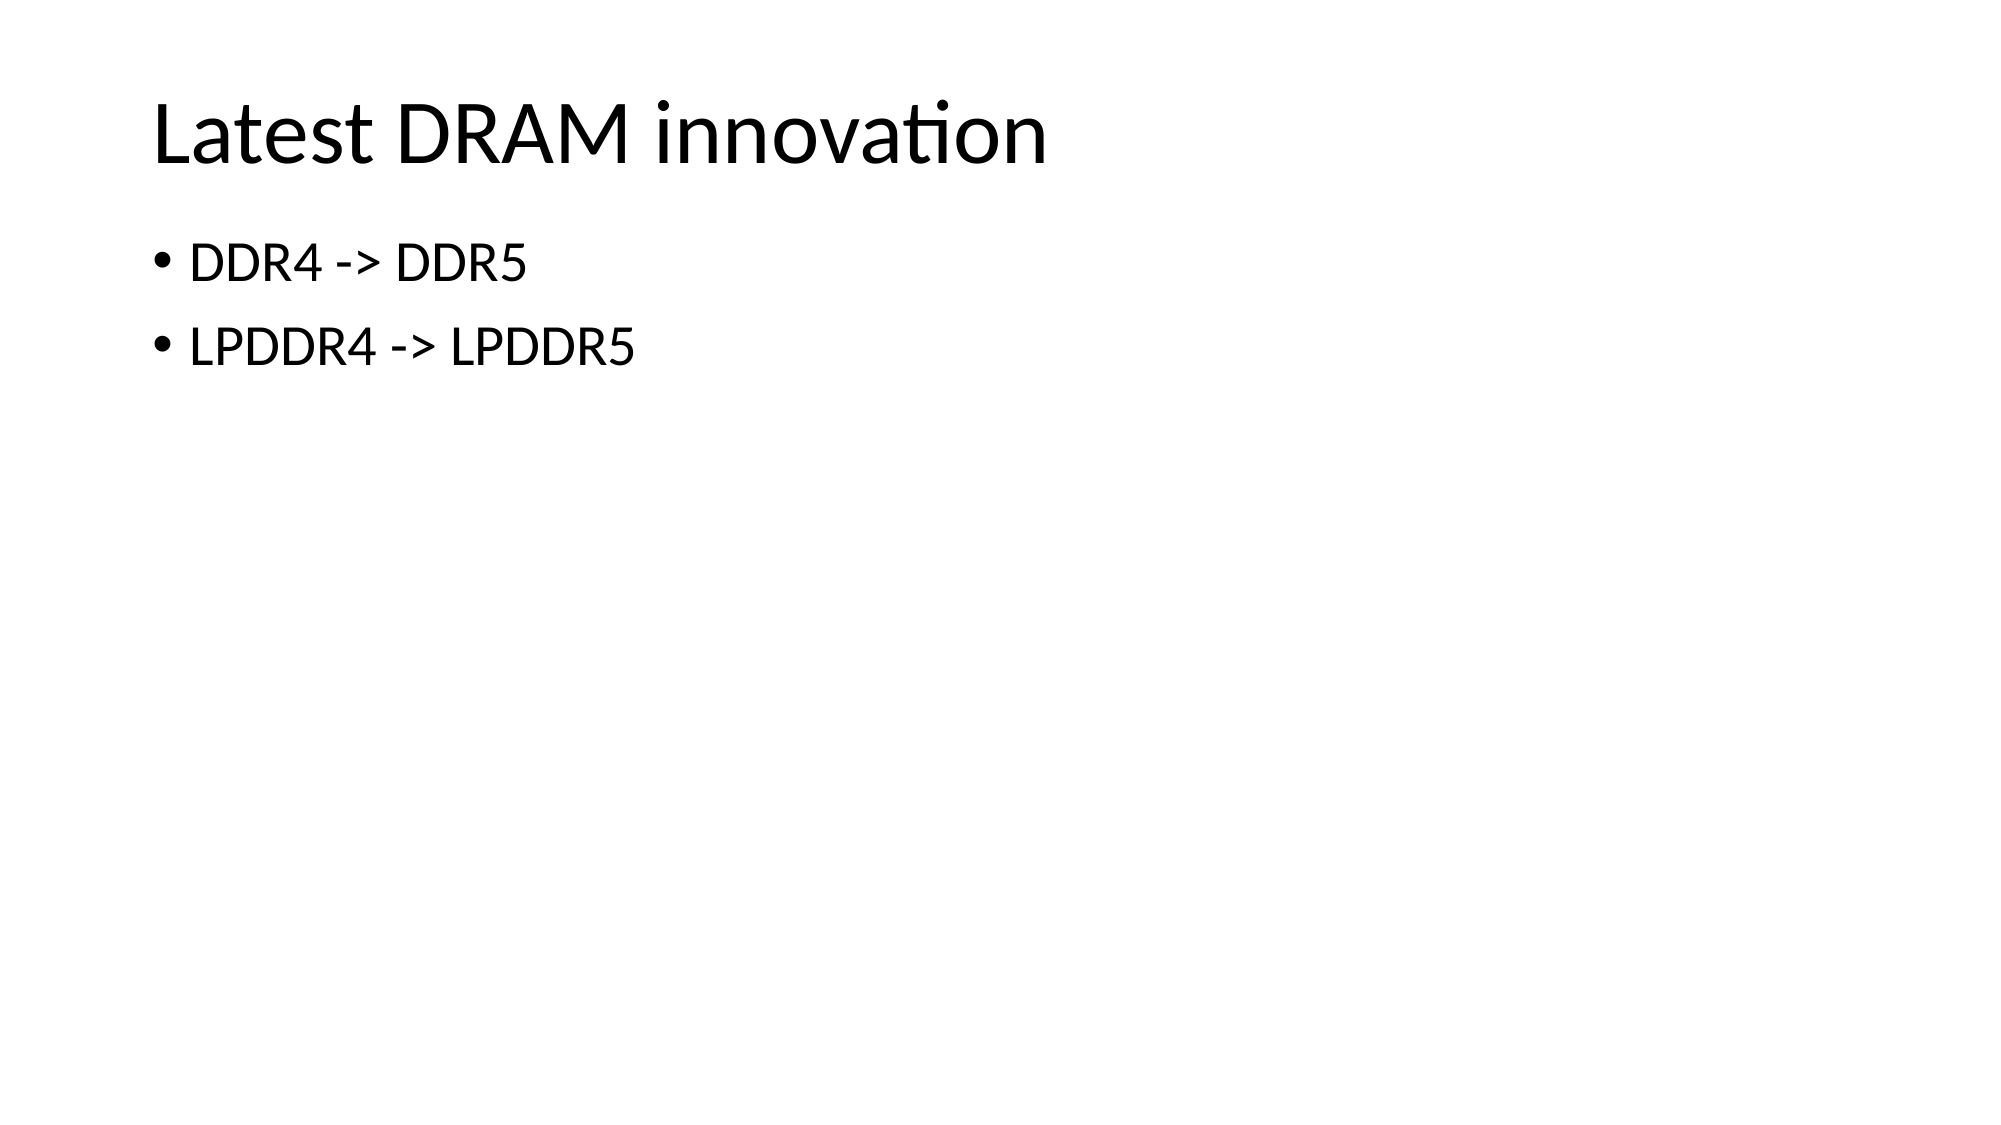

# Latest DRAM innovation
DDR4 -> DDR5
LPDDR4 -> LPDDR5